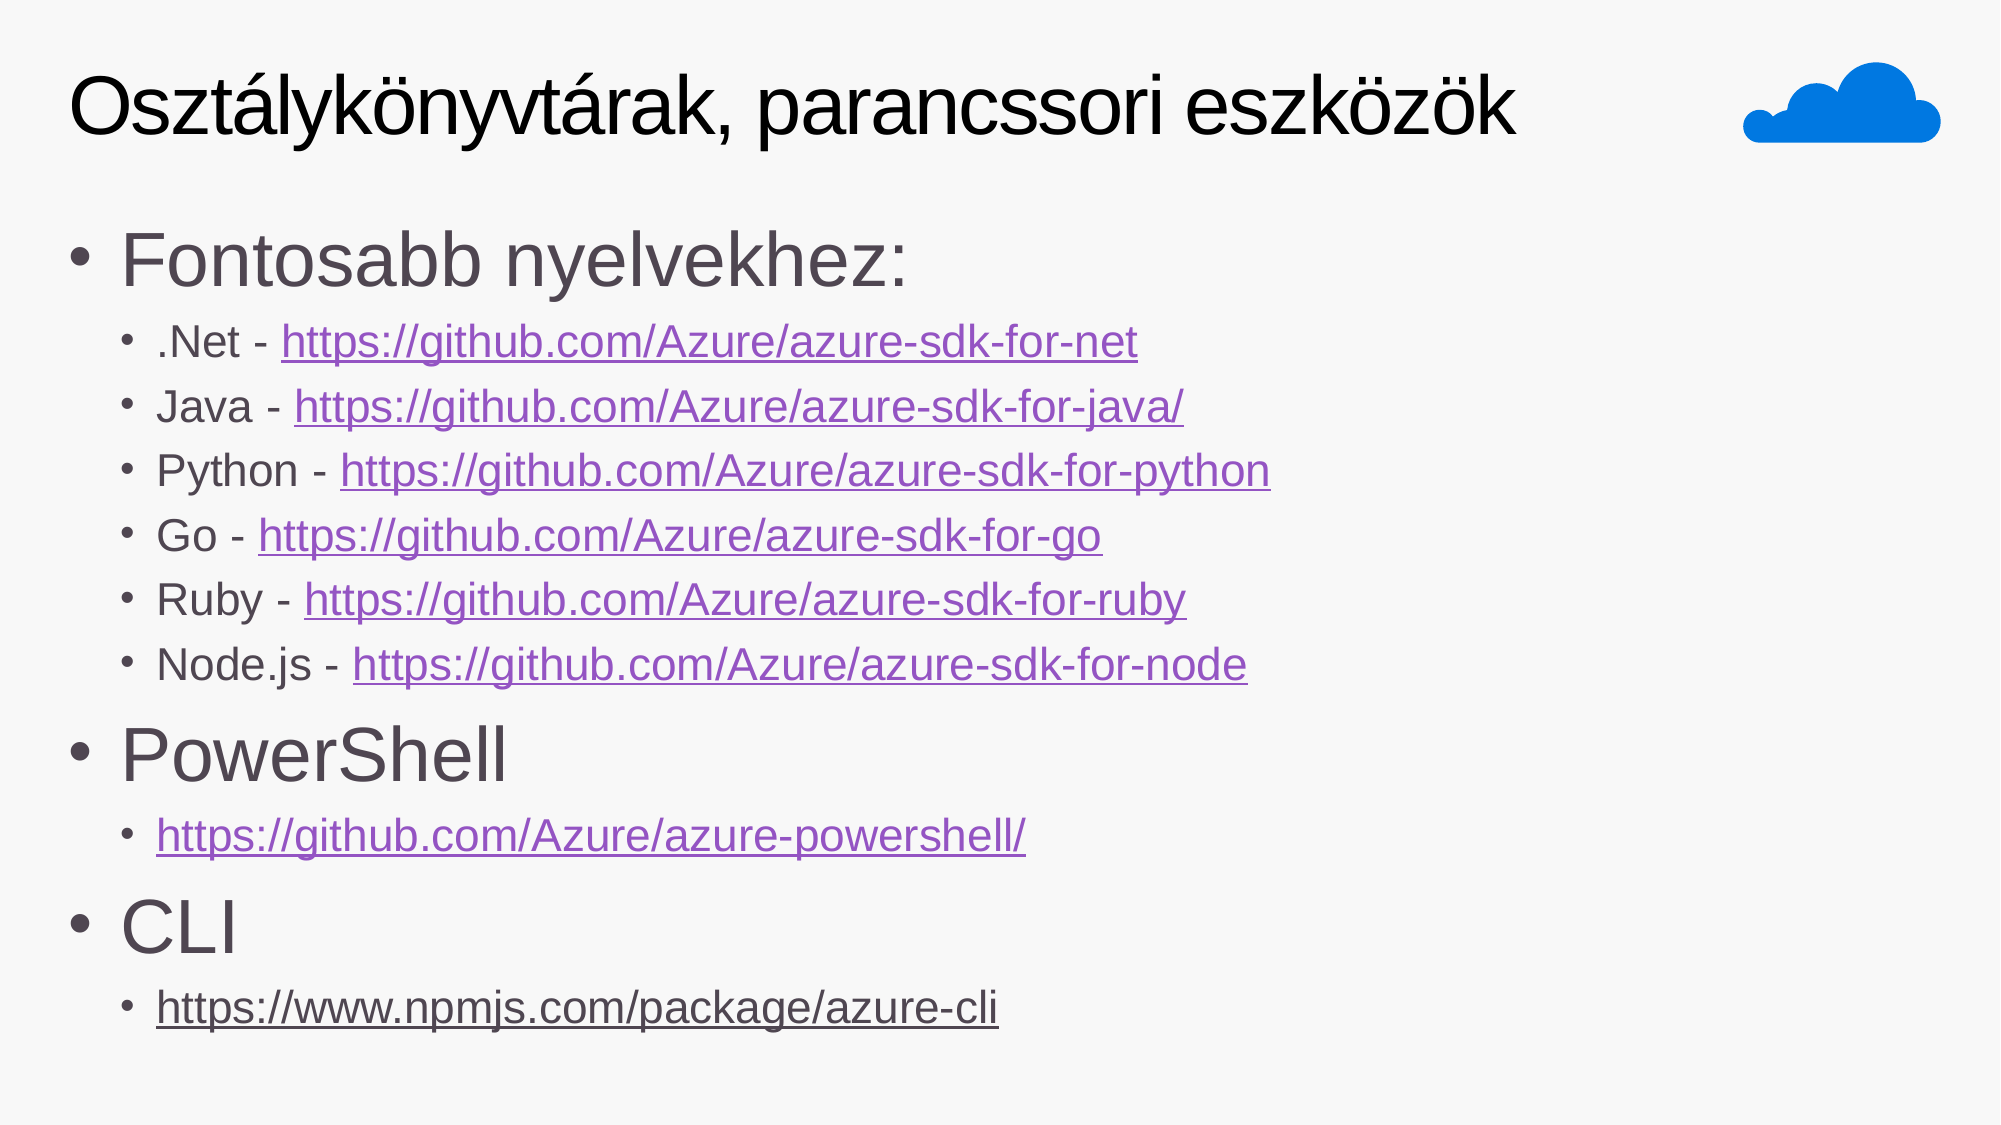

# Osztálykönyvtárak, parancssori eszközök
Fontosabb nyelvekhez:
.Net - https://github.com/Azure/azure-sdk-for-net
Java - https://github.com/Azure/azure-sdk-for-java/
Python - https://github.com/Azure/azure-sdk-for-python
Go - https://github.com/Azure/azure-sdk-for-go
Ruby - https://github.com/Azure/azure-sdk-for-ruby
Node.js - https://github.com/Azure/azure-sdk-for-node
PowerShell
https://github.com/Azure/azure-powershell/
CLI
https://www.npmjs.com/package/azure-cli